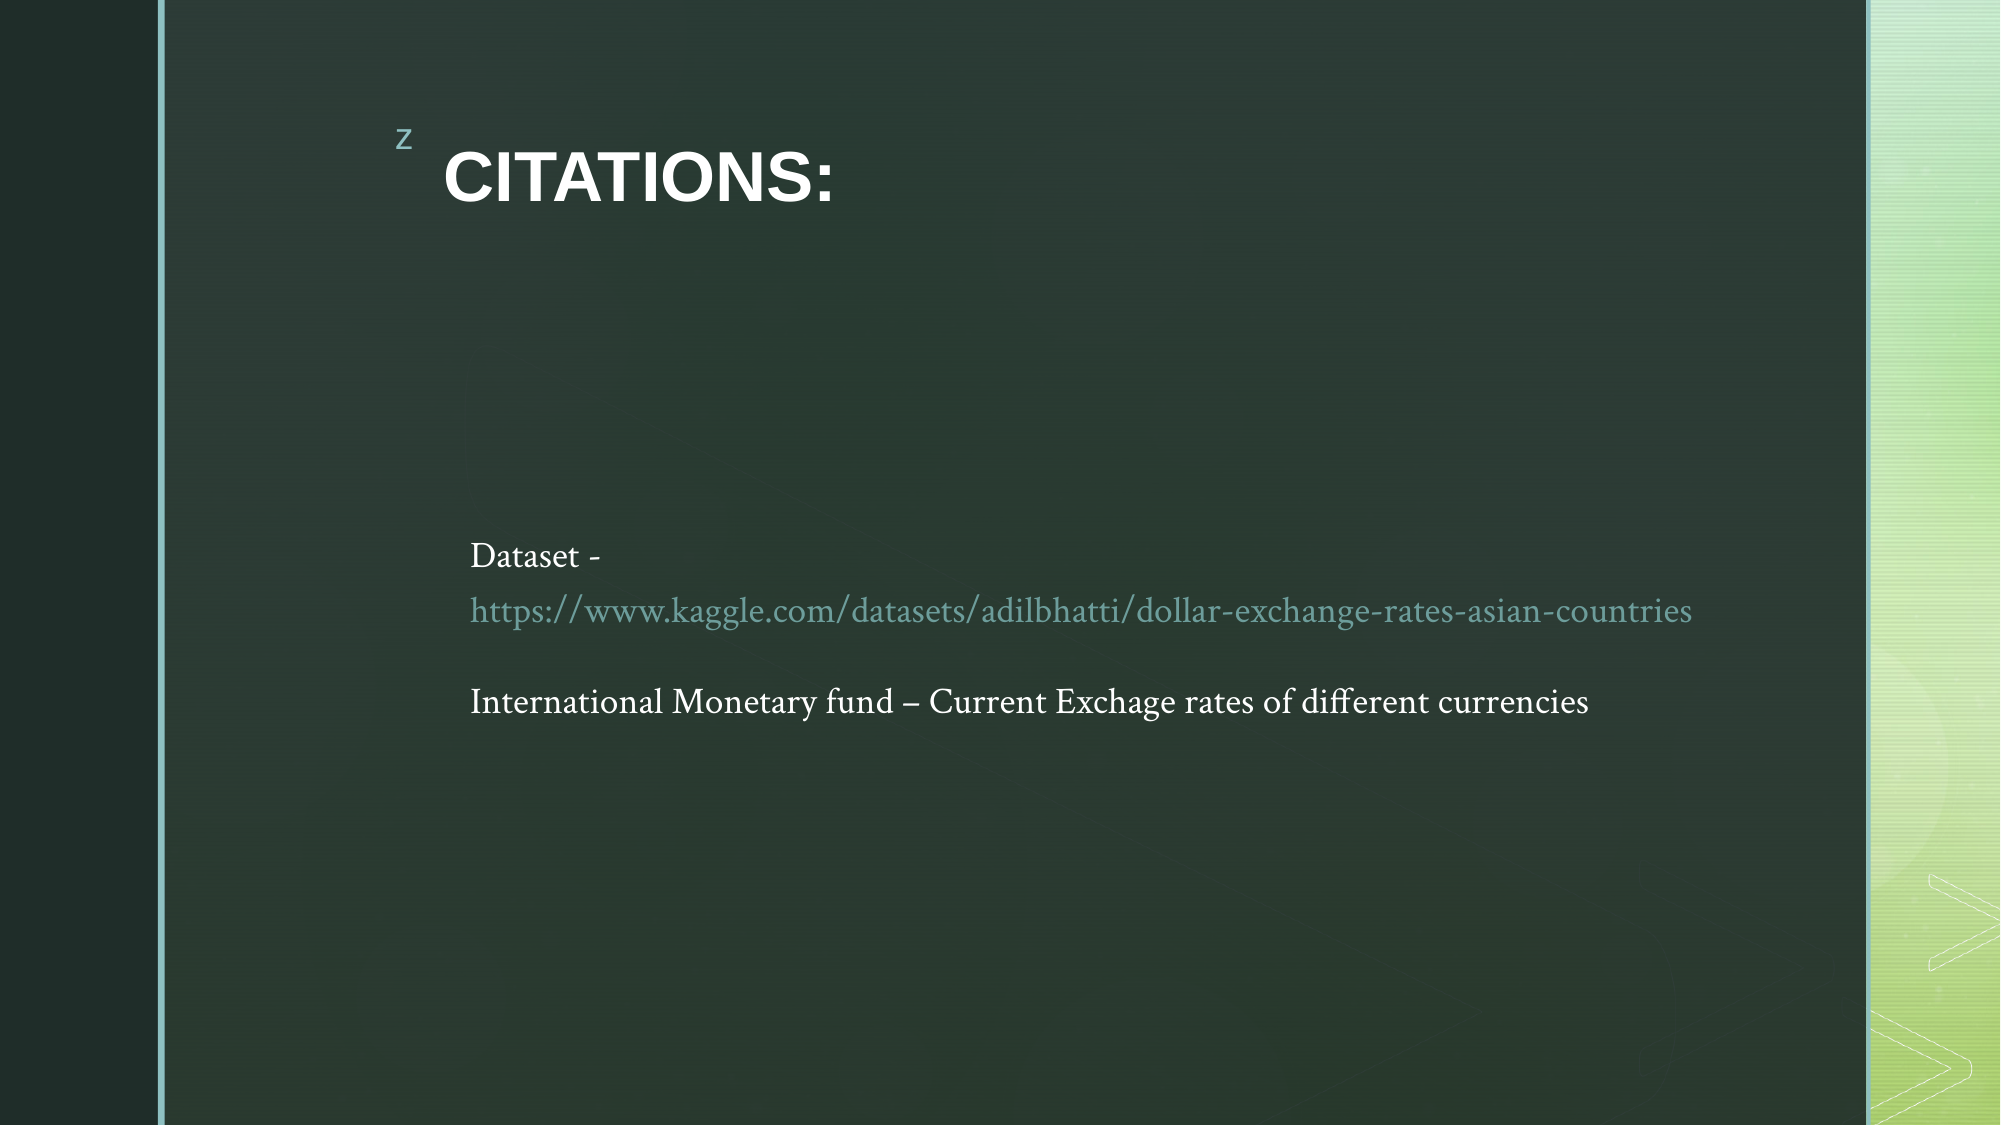

# CITATIONS:
Dataset - https://www.kaggle.com/datasets/adilbhatti/dollar-exchange-rates-asian-countries
International Monetary fund – Current Exchage rates of different currencies